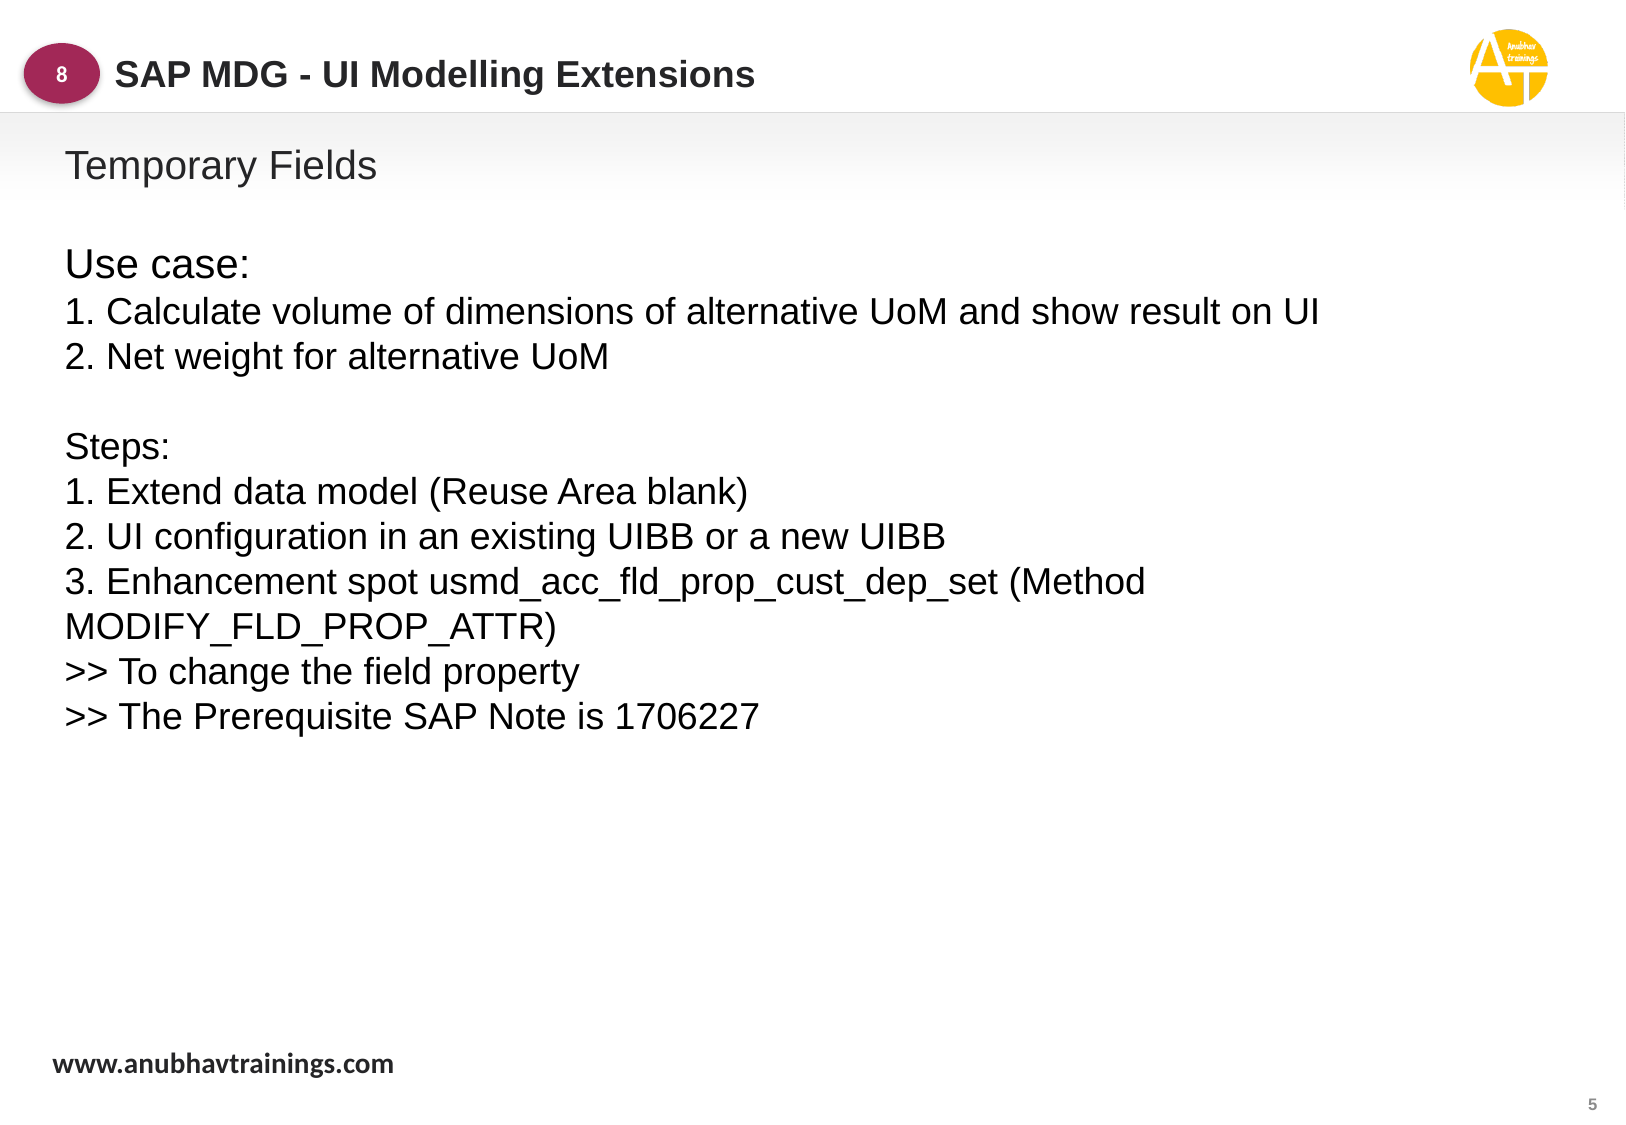

SAP MDG - UI Modelling Extensions
8
Temporary Fields
Use case:
1. Calculate volume of dimensions of alternative UoM and show result on UI
2. Net weight for alternative UoM
Steps:
1. Extend data model (Reuse Area blank)
2. UI configuration in an existing UIBB or a new UIBB
3. Enhancement spot usmd_acc_fld_prop_cust_dep_set (Method MODIFY_FLD_PROP_ATTR)
>> To change the field property
>> The Prerequisite SAP Note is 1706227